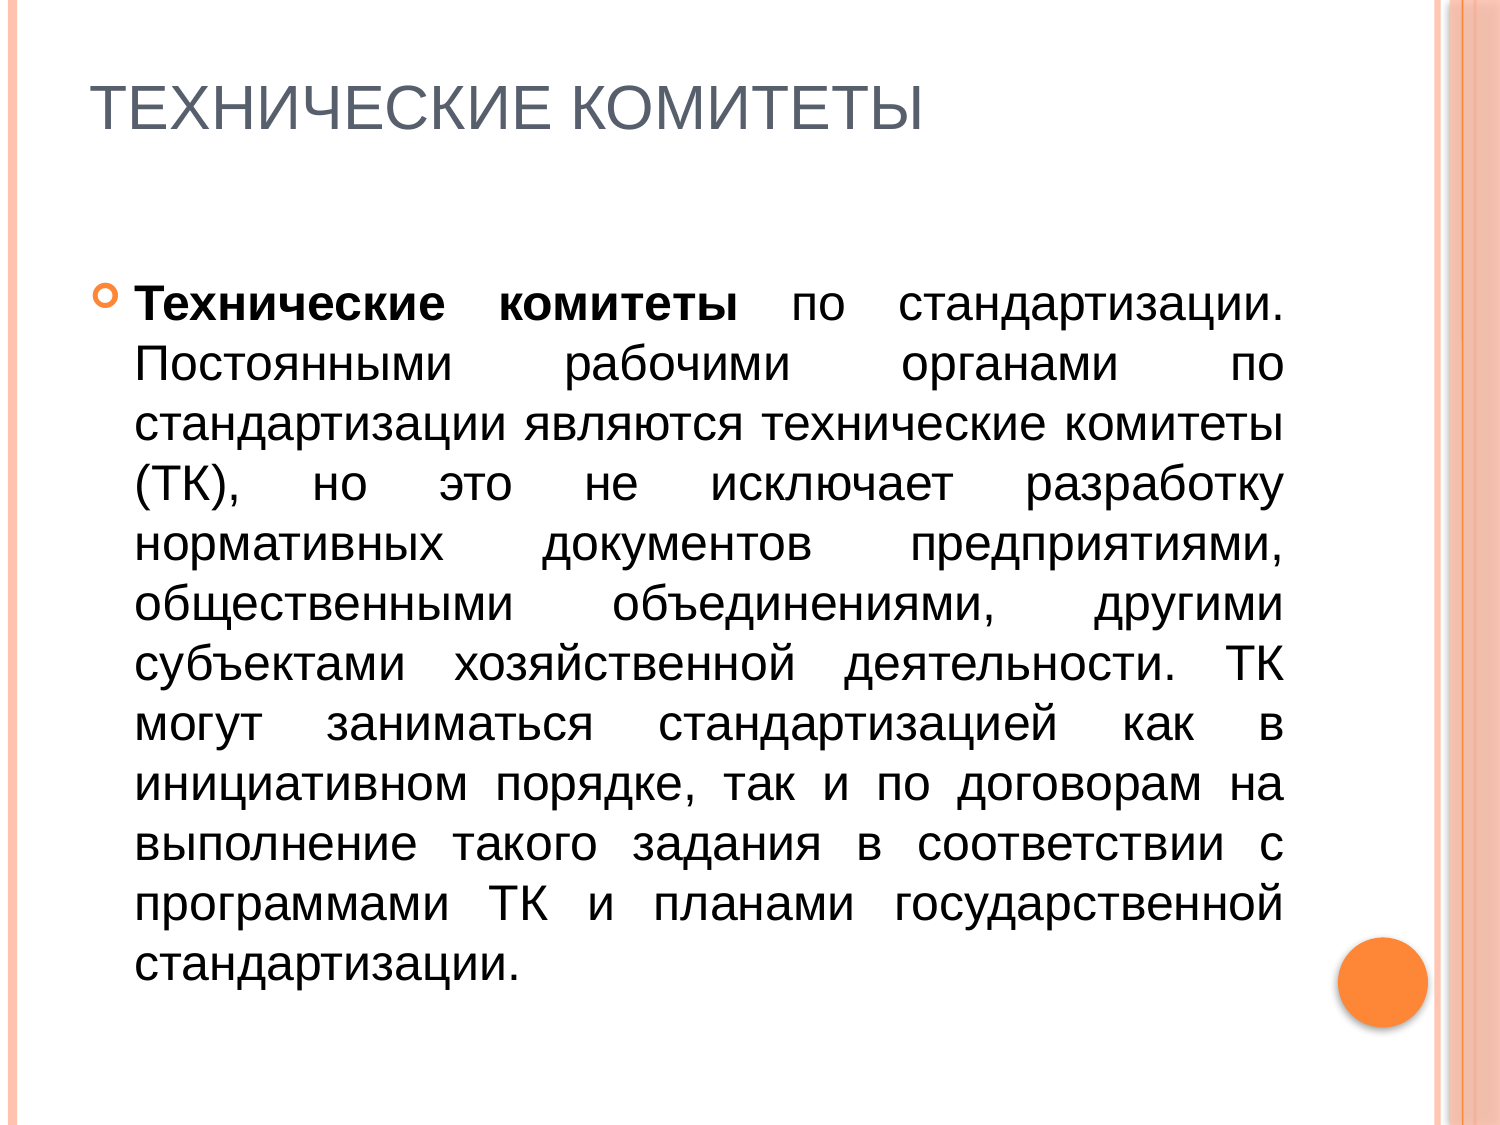

# Технические комитеты
Технические комитеты по стандартизации. Постоянными рабочими органами по стандартизации являются технические комитеты (ТК), но это не исключает разработку нормативных документов предприятиями, общественными объединениями, другими субъектами хозяйственной деятельности. ТК могут заниматься стандартизацией как в инициативном порядке, так и по договорам на выполнение такого задания в соответствии с программами ТК и планами государственной стандартизации.